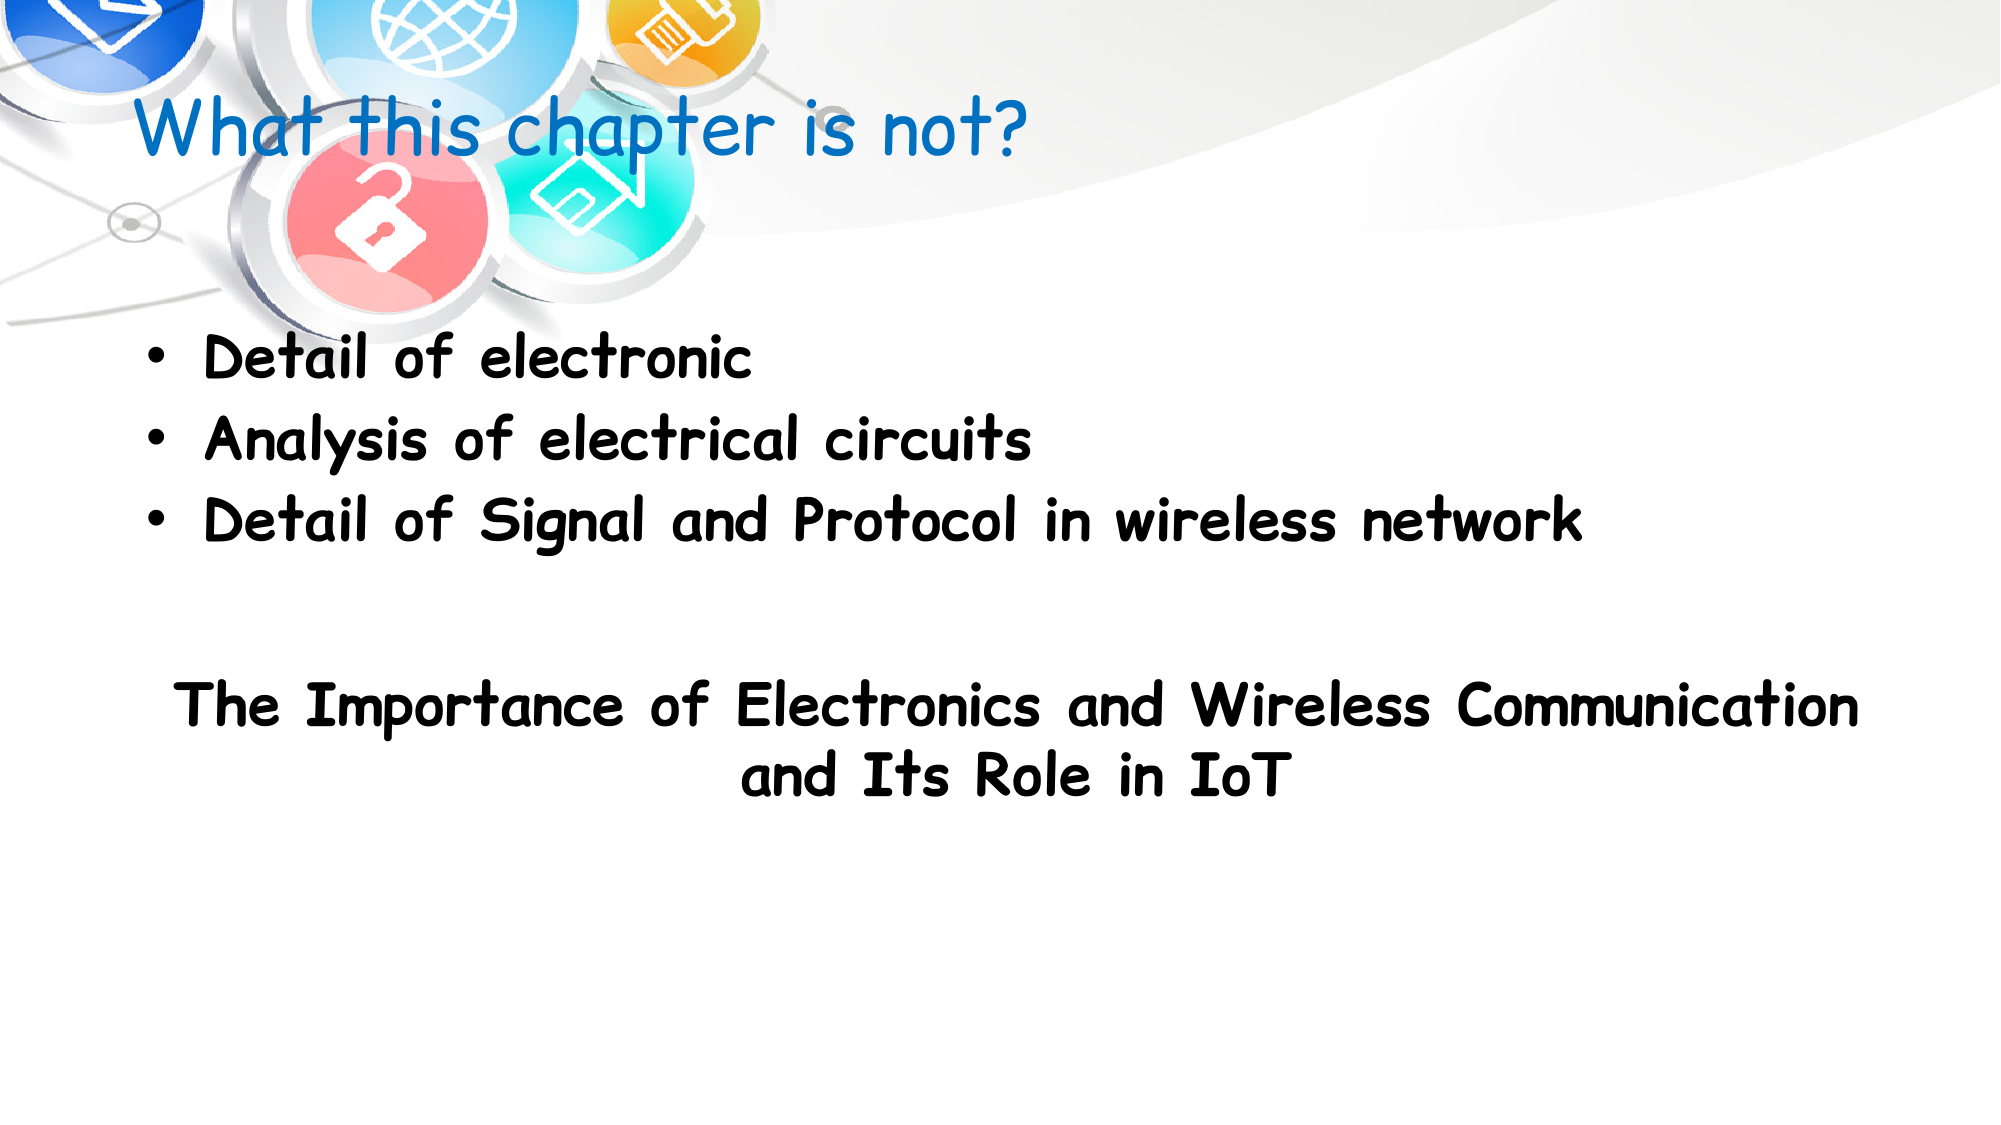

# What this chapter is not?
Detail of electronic
Analysis of electrical circuits
Detail of Signal and Protocol in wireless network

The Importance of Electronics and Wireless Communication and Its Role in IoT